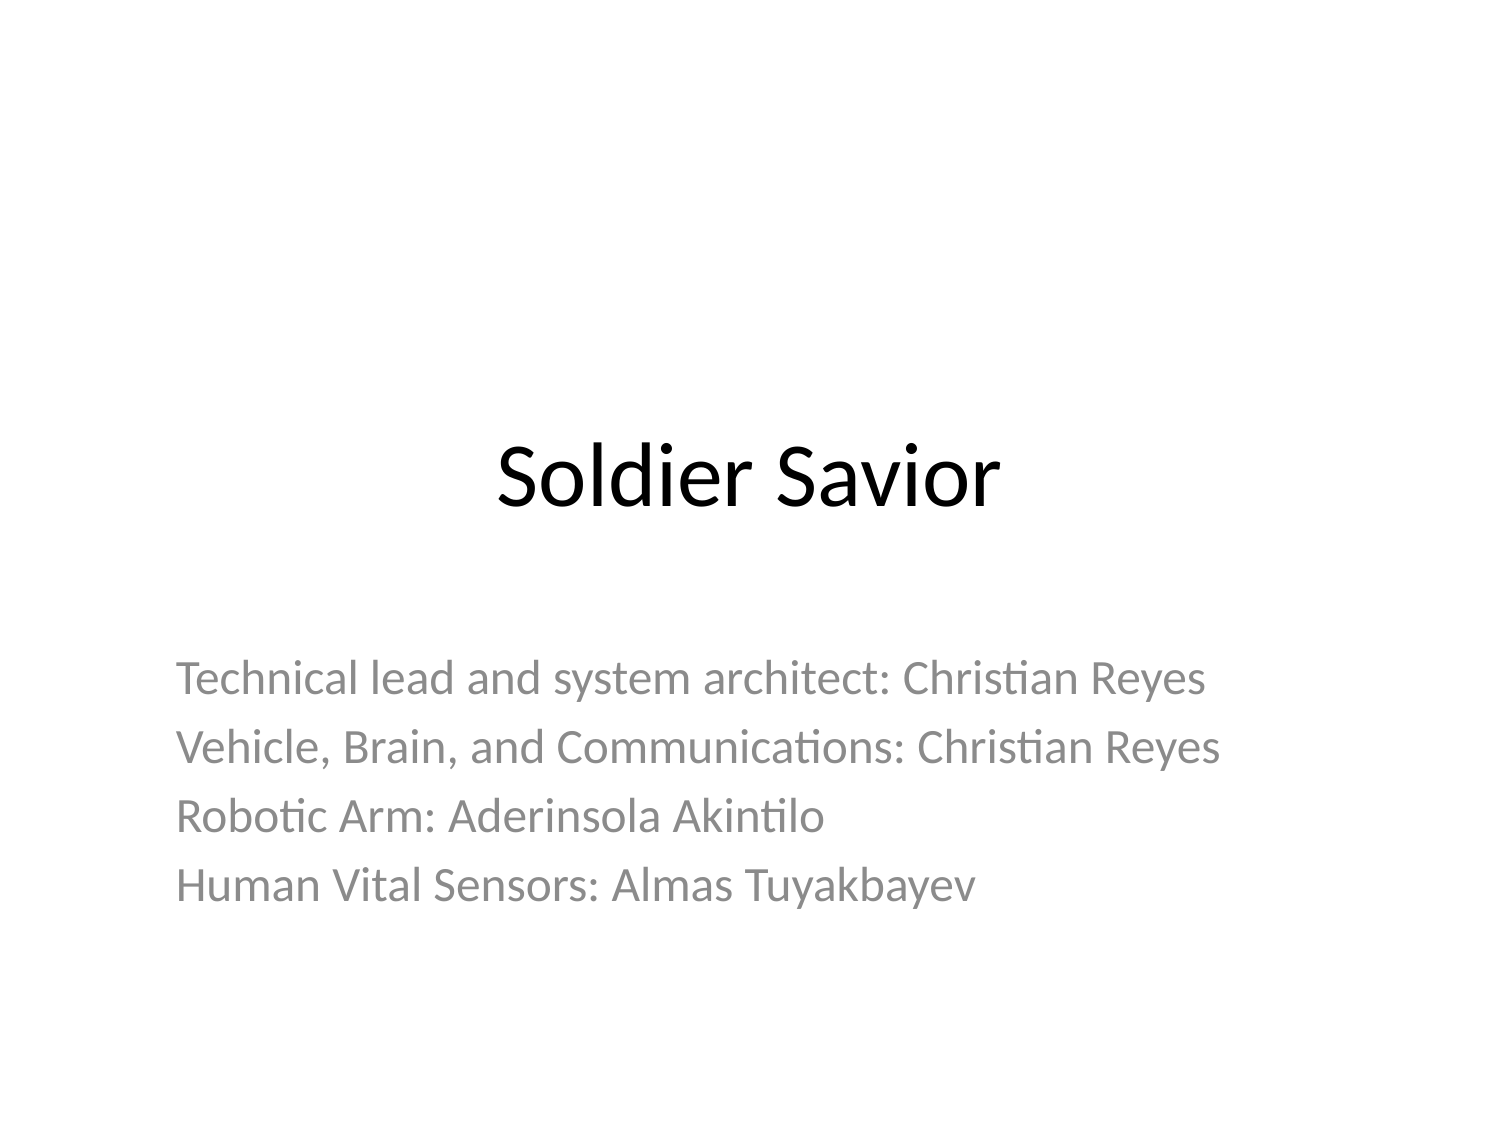

# Soldier Savior
Technical lead and system architect: Christian Reyes
Vehicle, Brain, and Communications: Christian Reyes
Robotic Arm: Aderinsola Akintilo
Human Vital Sensors: Almas Tuyakbayev